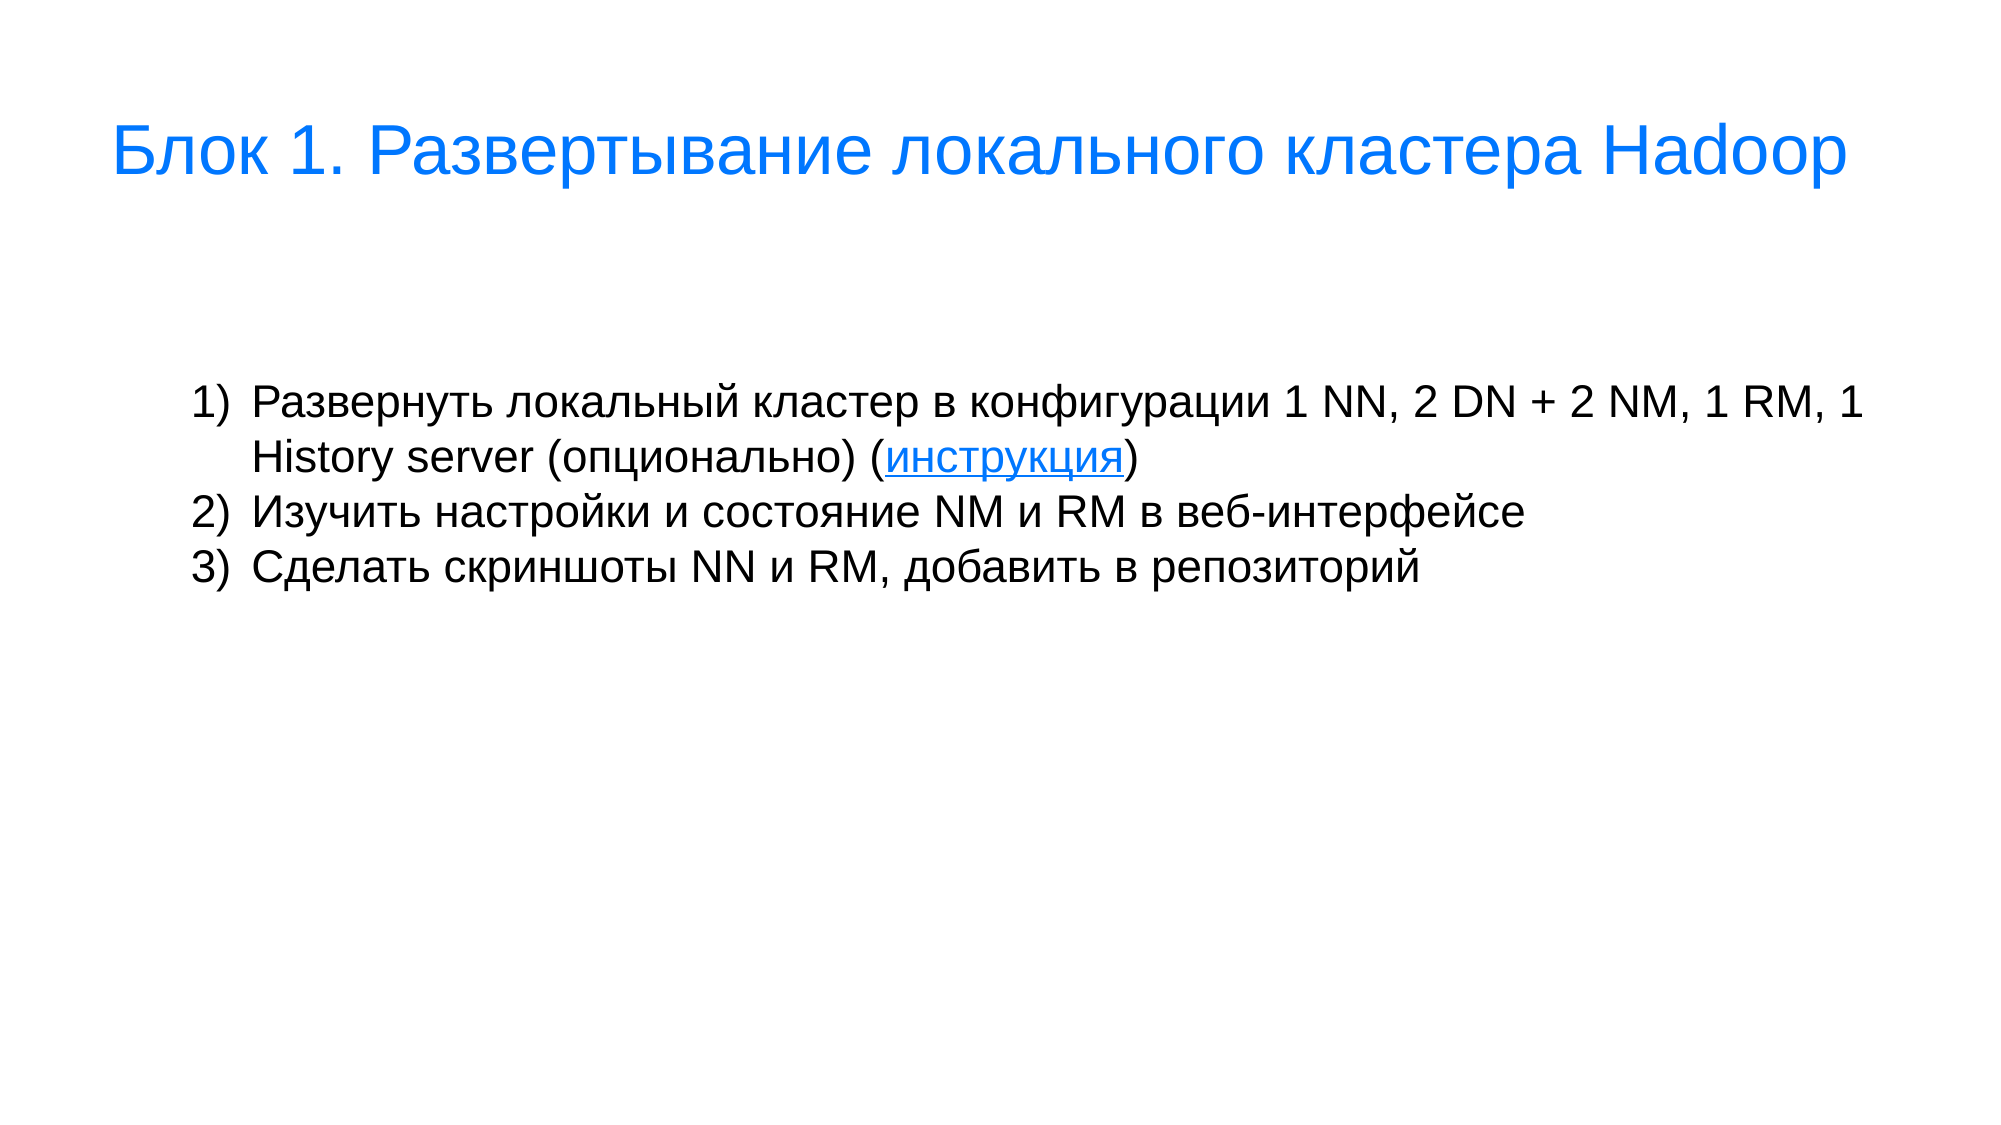

# Блок 1. Развертывание локального кластера Hadoop

Развернуть локальный кластер в конфигурации 1 NN, 2 DN + 2 NM, 1 RM, 1 History server (опционально) (инструкция)
Изучить настройки и состояние NM и RM в веб-интерфейсе
Сделать скриншоты NN и RM, добавить в репозиторий